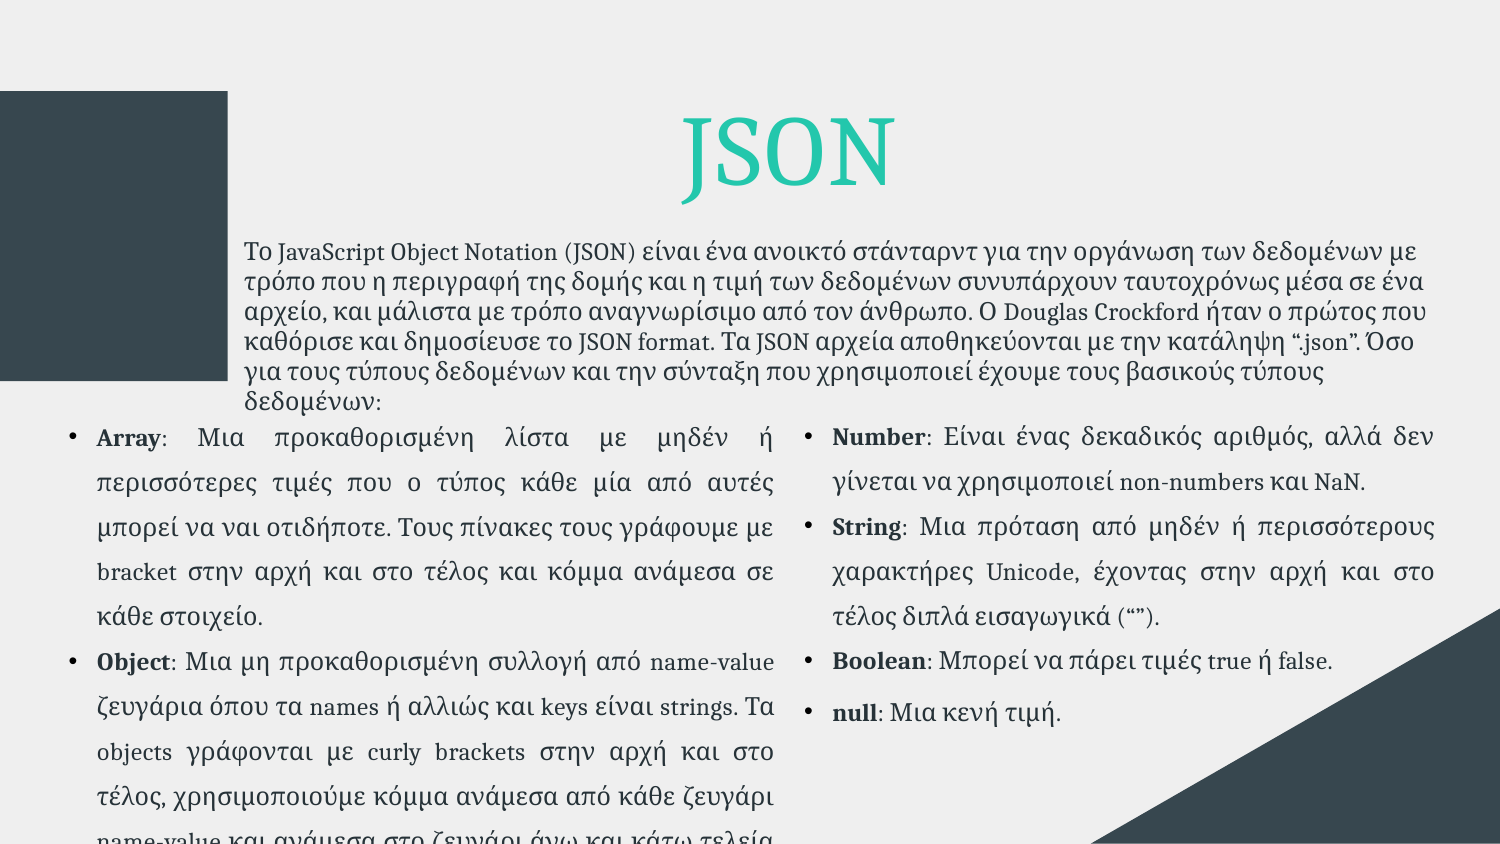

# JSON
Το JavaScript Object Notation (JSON) είναι ένα ανοικτό στάνταρντ για την οργάνωση των δεδομένων με τρόπο που η περιγραφή της δομής και η τιμή των δεδομένων συνυπάρχουν ταυτοχρόνως μέσα σε ένα αρχείο, και μάλιστα με τρόπο αναγνωρίσιμο από τον άνθρωπο. Ο Douglas Crockford ήταν ο πρώτος που καθόρισε και δημοσίευσε το JSON format. Τα JSON αρχεία αποθηκεύονται με την κατάληψη “.json”. Όσο για τους τύπους δεδομένων και την σύνταξη που χρησιμοποιεί έχουμε τους βασικούς τύπους δεδομένων:
Number: Είναι ένας δεκαδικός αριθμός, αλλά δεν γίνεται να χρησιμοποιεί non-numbers και NaN.
String: Μια πρόταση από μηδέν ή περισσότερους χαρακτήρες Unicode, έχοντας στην αρχή και στο τέλος διπλά εισαγωγικά (“”).
Boolean: Μπορεί να πάρει τιμές true ή false.
null: Μια κενή τιμή.

Array: Μια προκαθορισμένη λίστα με μηδέν ή περισσότερες τιμές που ο τύπος κάθε μία από αυτές μπορεί να ναι οτιδήποτε. Τους πίνακες τους γράφουμε με bracket στην αρχή και στο τέλος και κόμμα ανάμεσα σε κάθε στοιχείο.
Object: Μια μη προκαθορισμένη συλλογή από name-value ζευγάρια όπου τα names ή αλλιώς και keys είναι strings. Τα objects γράφονται με curly brackets στην αρχή και στο τέλος, χρησιμοποιούμε κόμμα ανάμεσα από κάθε ζευγάρι name-value και ανάμεσα στο ζευγάρι άνω και κάτω τελεία (:).